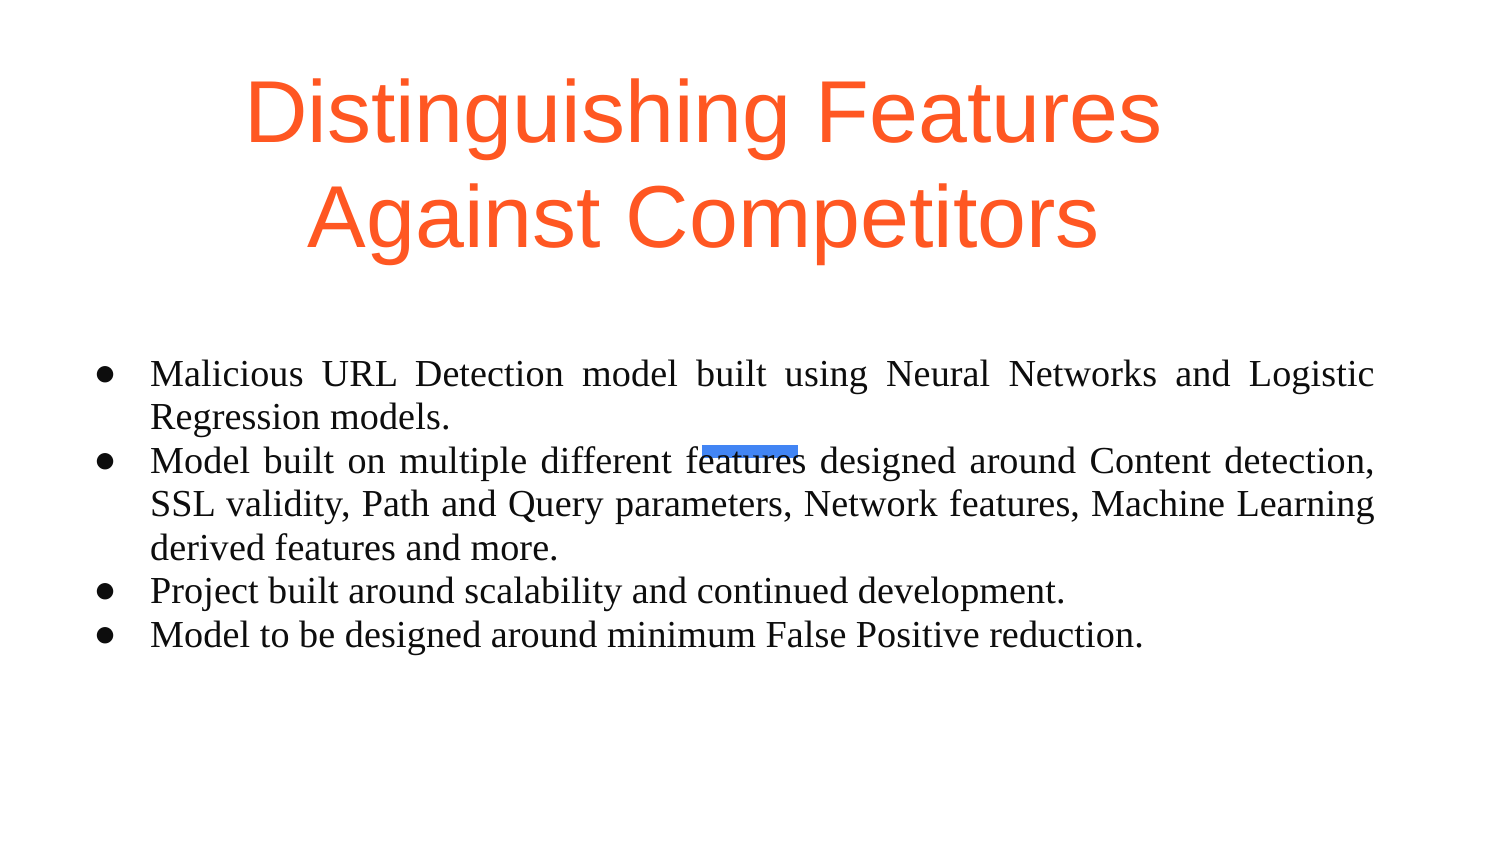

# Distinguishing Features Against Competitors
Malicious URL Detection model built using Neural Networks and Logistic Regression models.
Model built on multiple different features designed around Content detection, SSL validity, Path and Query parameters, Network features, Machine Learning derived features and more.
Project built around scalability and continued development.
Model to be designed around minimum False Positive reduction.